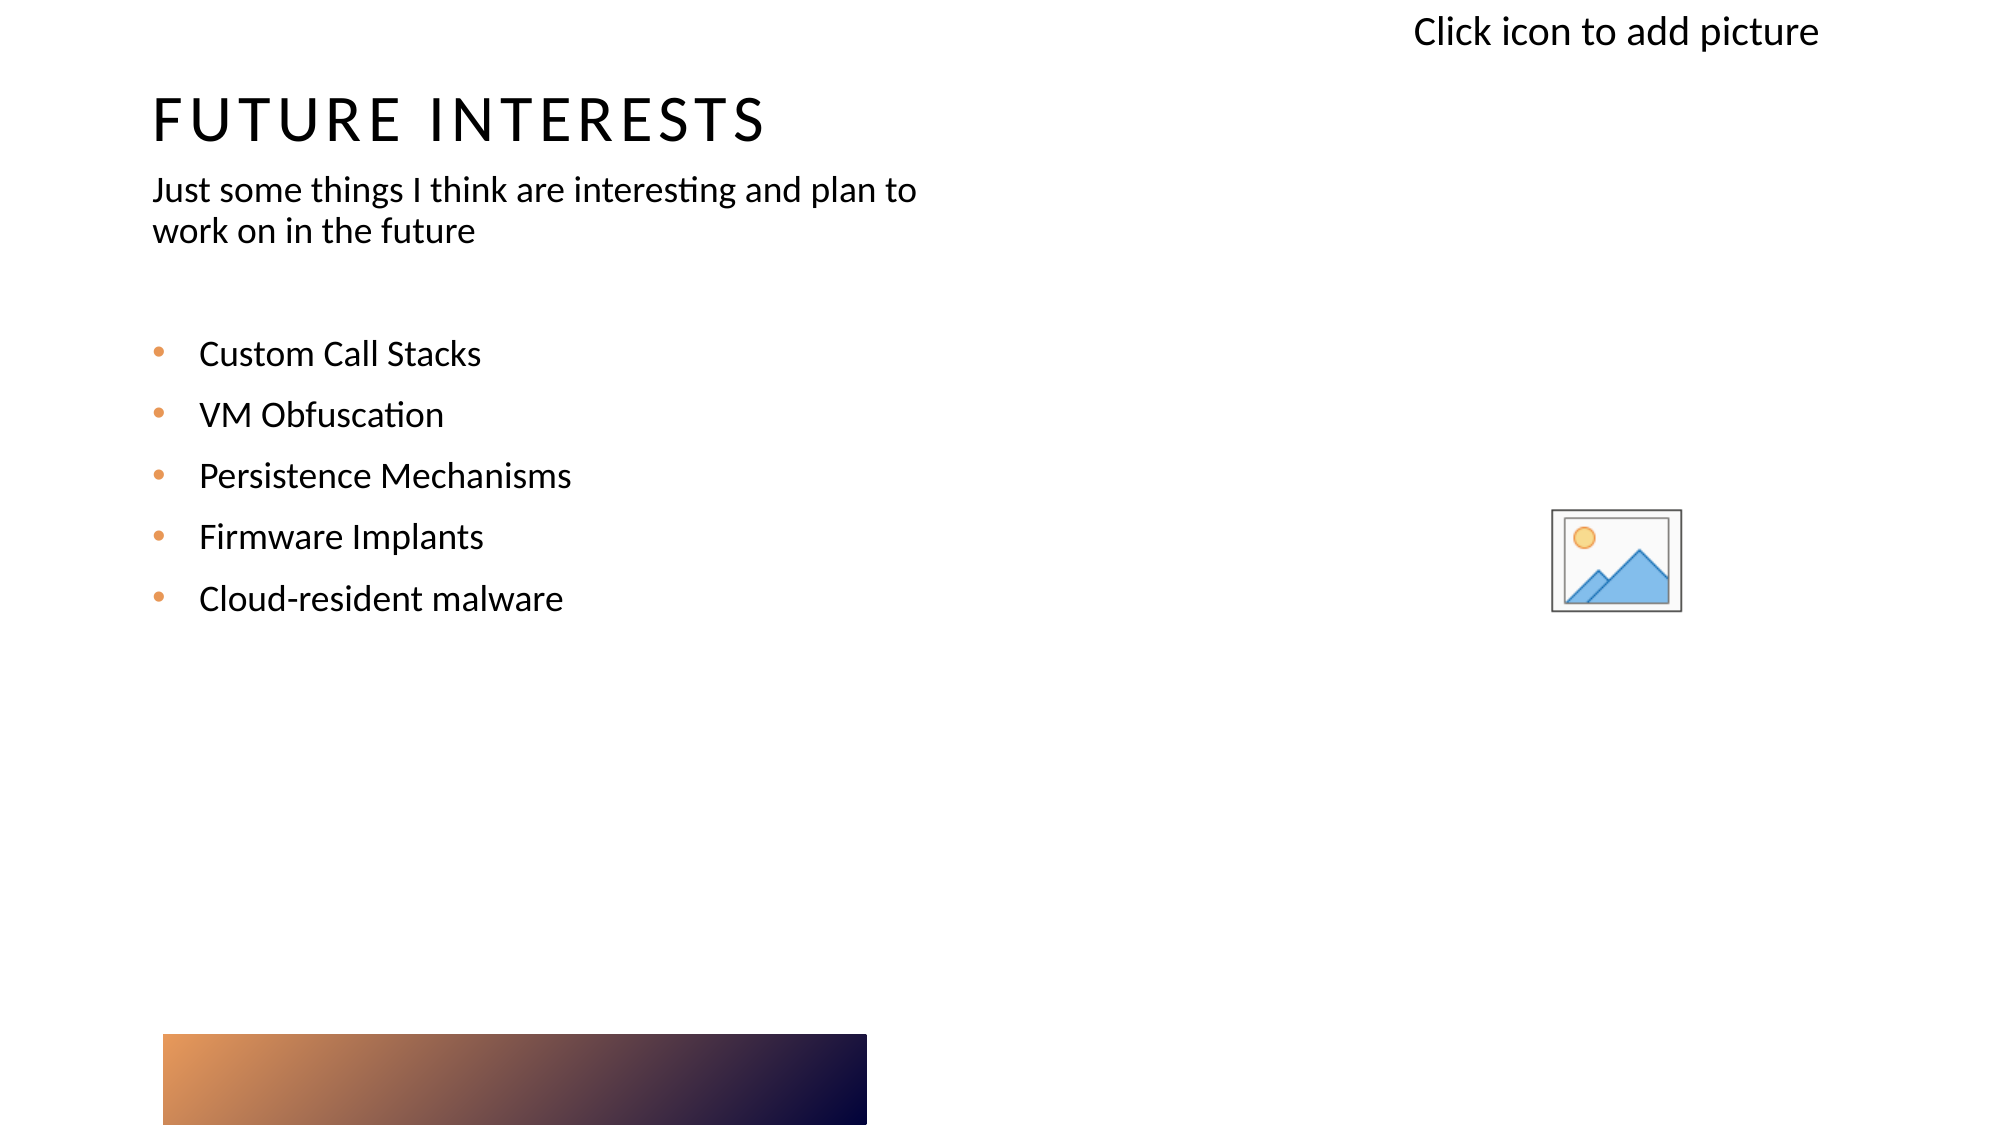

# Future interests
Just some things I think are interesting and plan to work on in the future

Custom Call Stacks
VM Obfuscation
Persistence Mechanisms
Firmware Implants
Cloud-resident malware